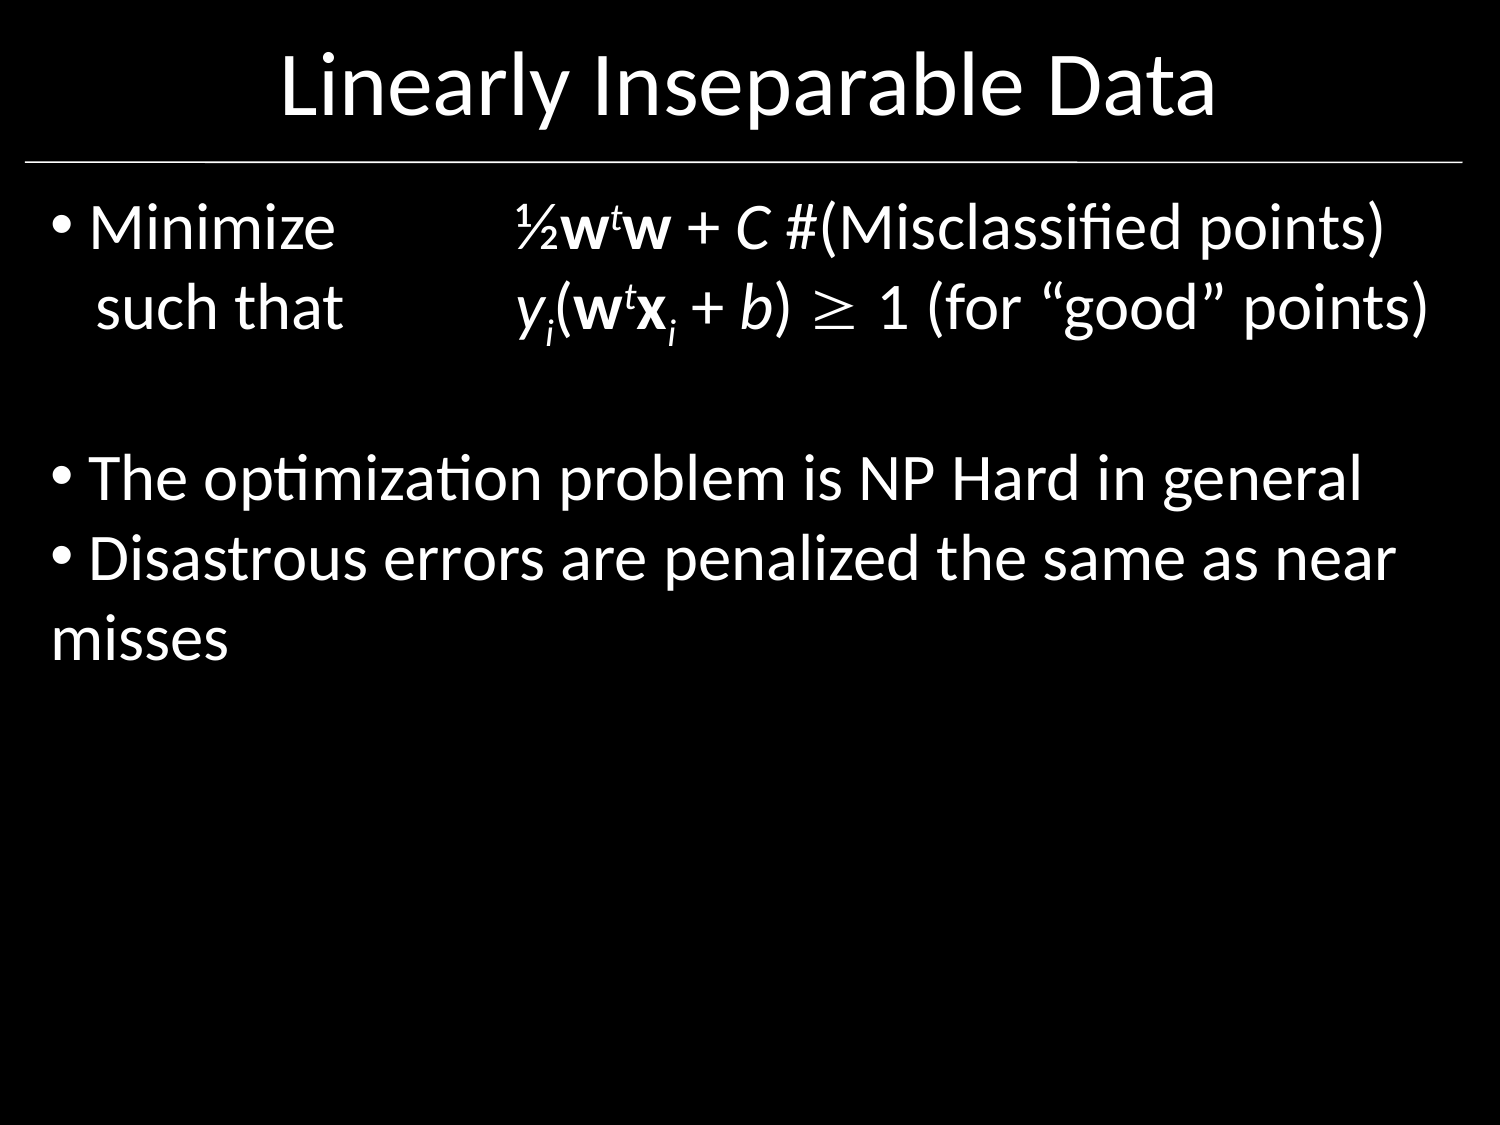

# Linearly Inseparable Data

 Minimize		 ½wtw + C #(Misclassified points)
   such that		 yi(wtxi + b) ≥ 1 (for “good” points)

 The optimization problem is NP Hard in general
 Disastrous errors are penalized the same as near misses